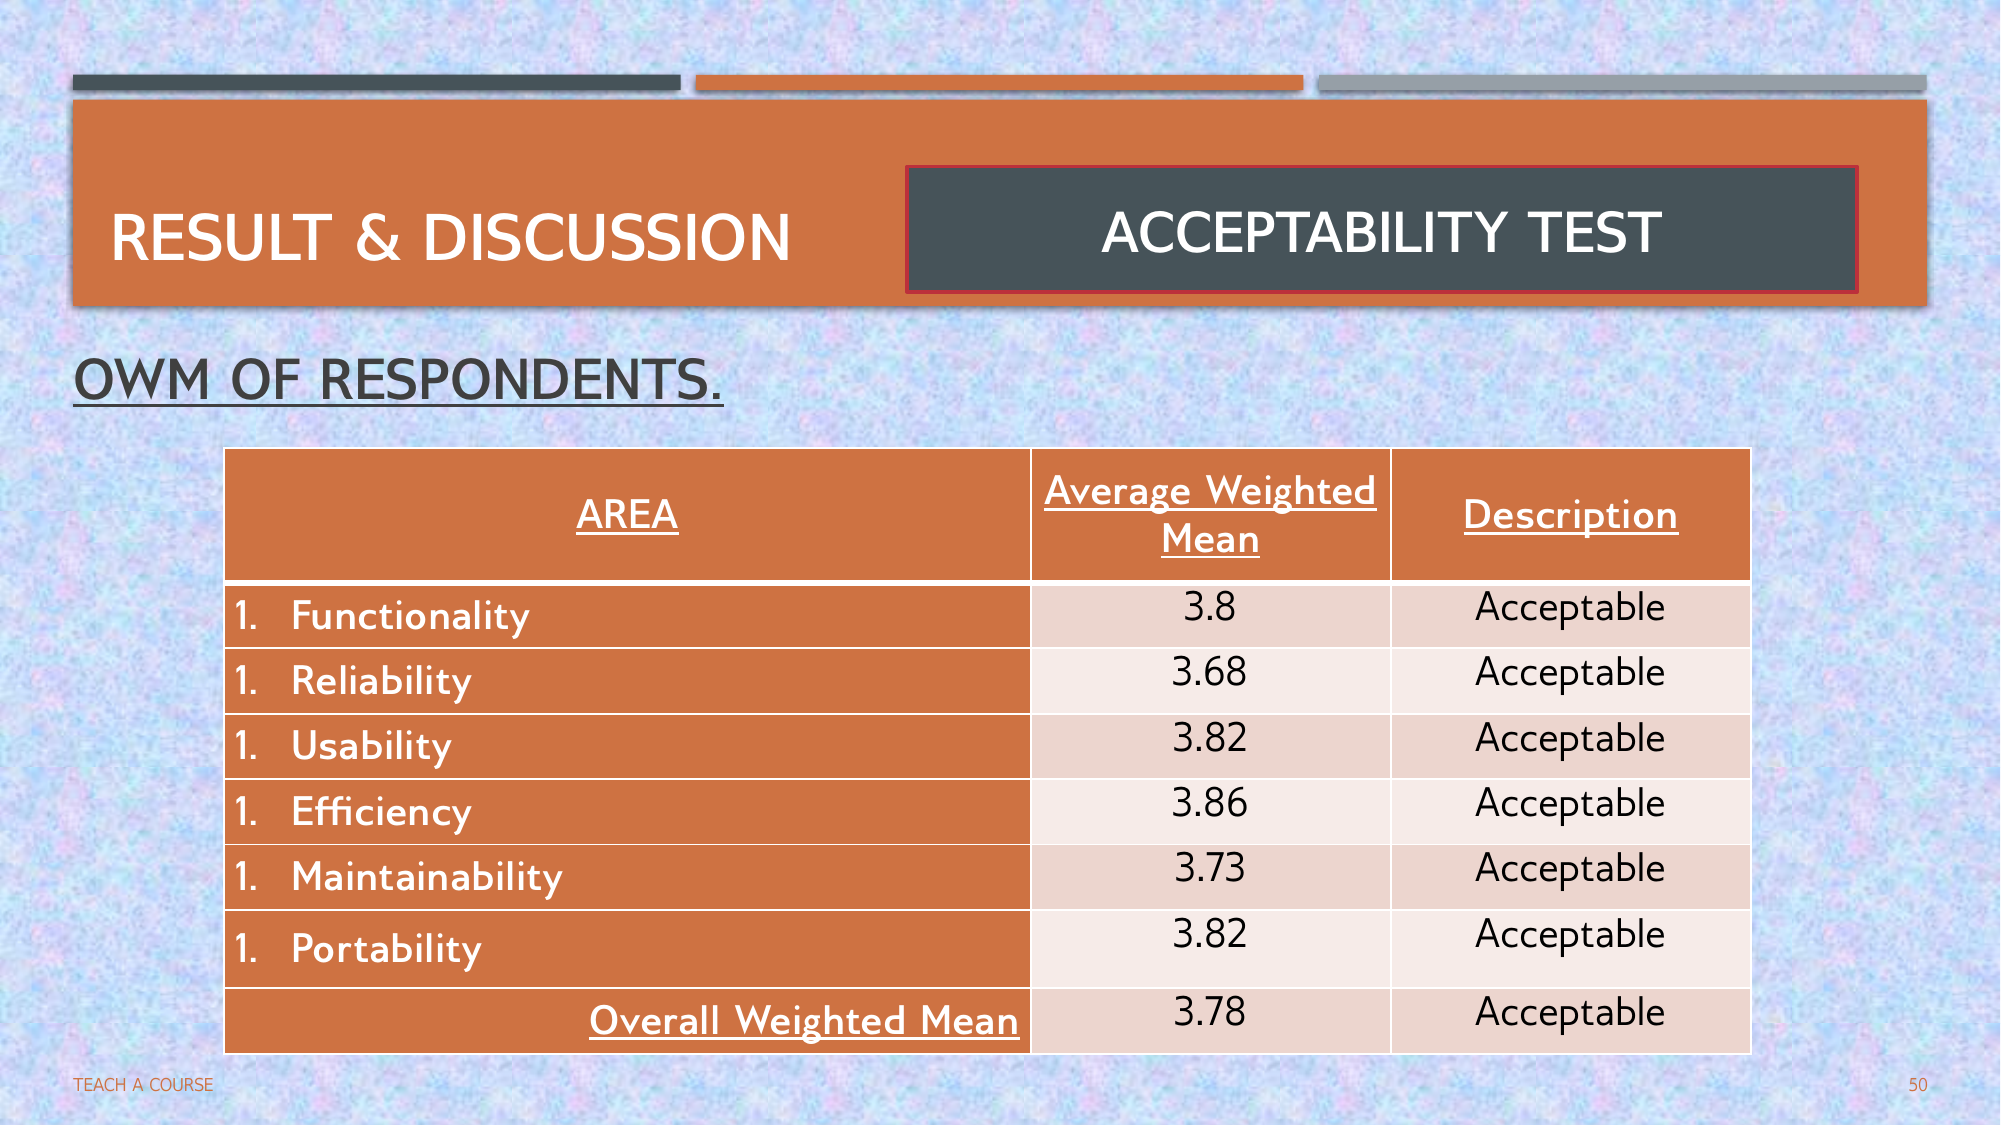

# RESULT & DISCUSSION
ACCEPTABILITY TEST
OWM OF RESPONDENTS.
| AREA | Average Weighted Mean | Description |
| --- | --- | --- |
| Functionality | 3.8 | Acceptable |
| Reliability | 3.68 | Acceptable |
| Usability | 3.82 | Acceptable |
| Efficiency | 3.86 | Acceptable |
| Maintainability | 3.73 | Acceptable |
| Portability | 3.82 | Acceptable |
| Overall Weighted Mean | 3.78 | Acceptable |
Teach a Course
50